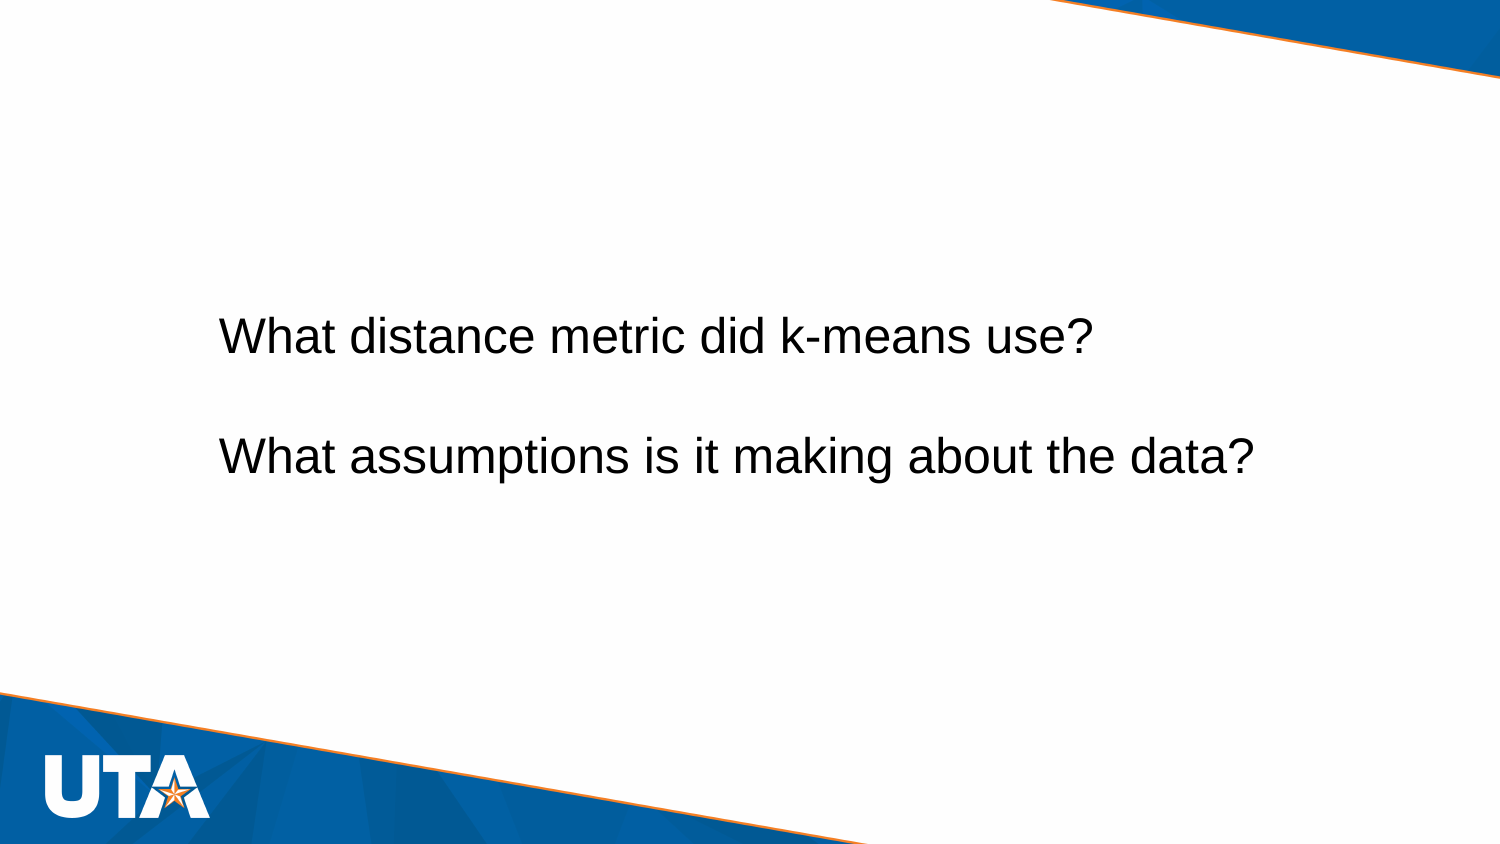

What distance metric did k-means use?

What assumptions is it making about the data?